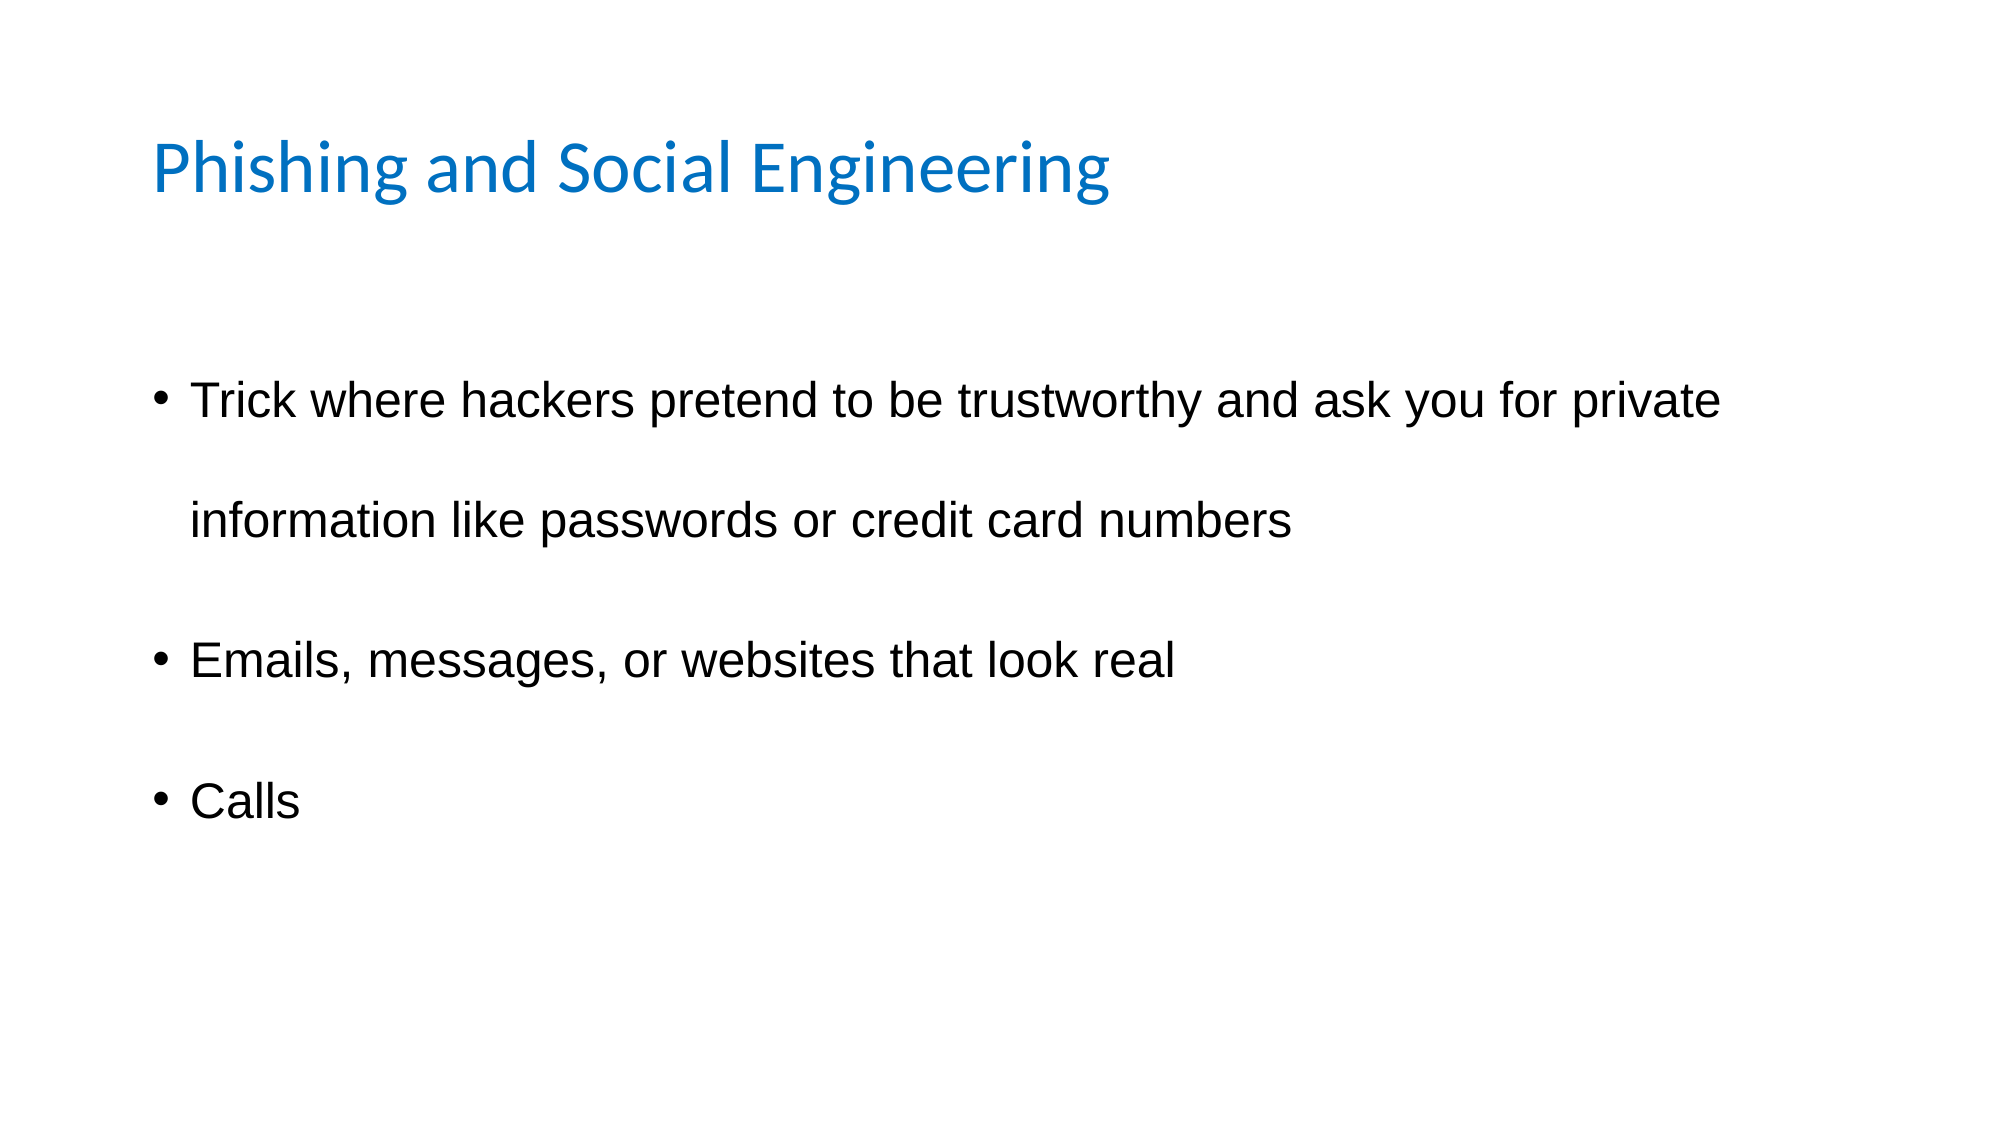

# Phishing and Social Engineering
Trick where hackers pretend to be trustworthy and ask you for private information like passwords or credit card numbers
Emails, messages, or websites that look real
Calls